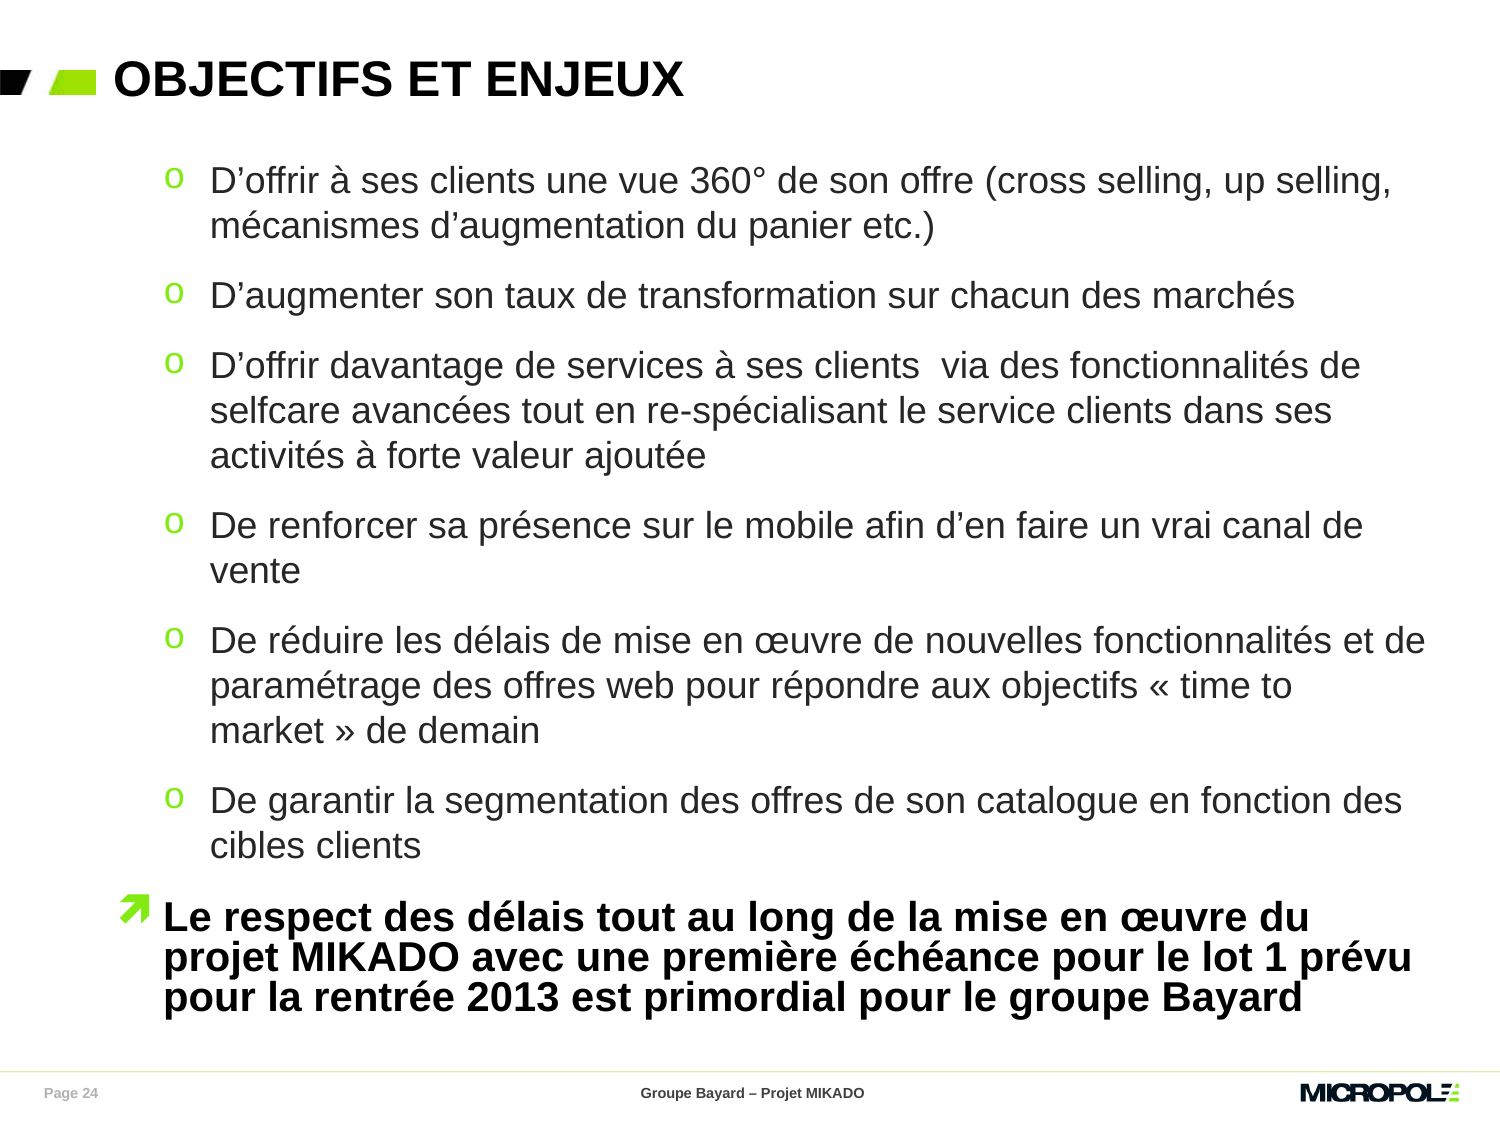

# Objectifs et enjeux
D’offrir à ses clients une vue 360° de son offre (cross selling, up selling, mécanismes d’augmentation du panier etc.)
D’augmenter son taux de transformation sur chacun des marchés
D’offrir davantage de services à ses clients  via des fonctionnalités de selfcare avancées tout en re-spécialisant le service clients dans ses activités à forte valeur ajoutée
De renforcer sa présence sur le mobile afin d’en faire un vrai canal de vente
De réduire les délais de mise en œuvre de nouvelles fonctionnalités et de paramétrage des offres web pour répondre aux objectifs « time to market » de demain
De garantir la segmentation des offres de son catalogue en fonction des cibles clients
Le respect des délais tout au long de la mise en œuvre du projet MIKADO avec une première échéance pour le lot 1 prévu pour la rentrée 2013 est primordial pour le groupe Bayard
Page 24
Groupe Bayard – Projet MIKADO